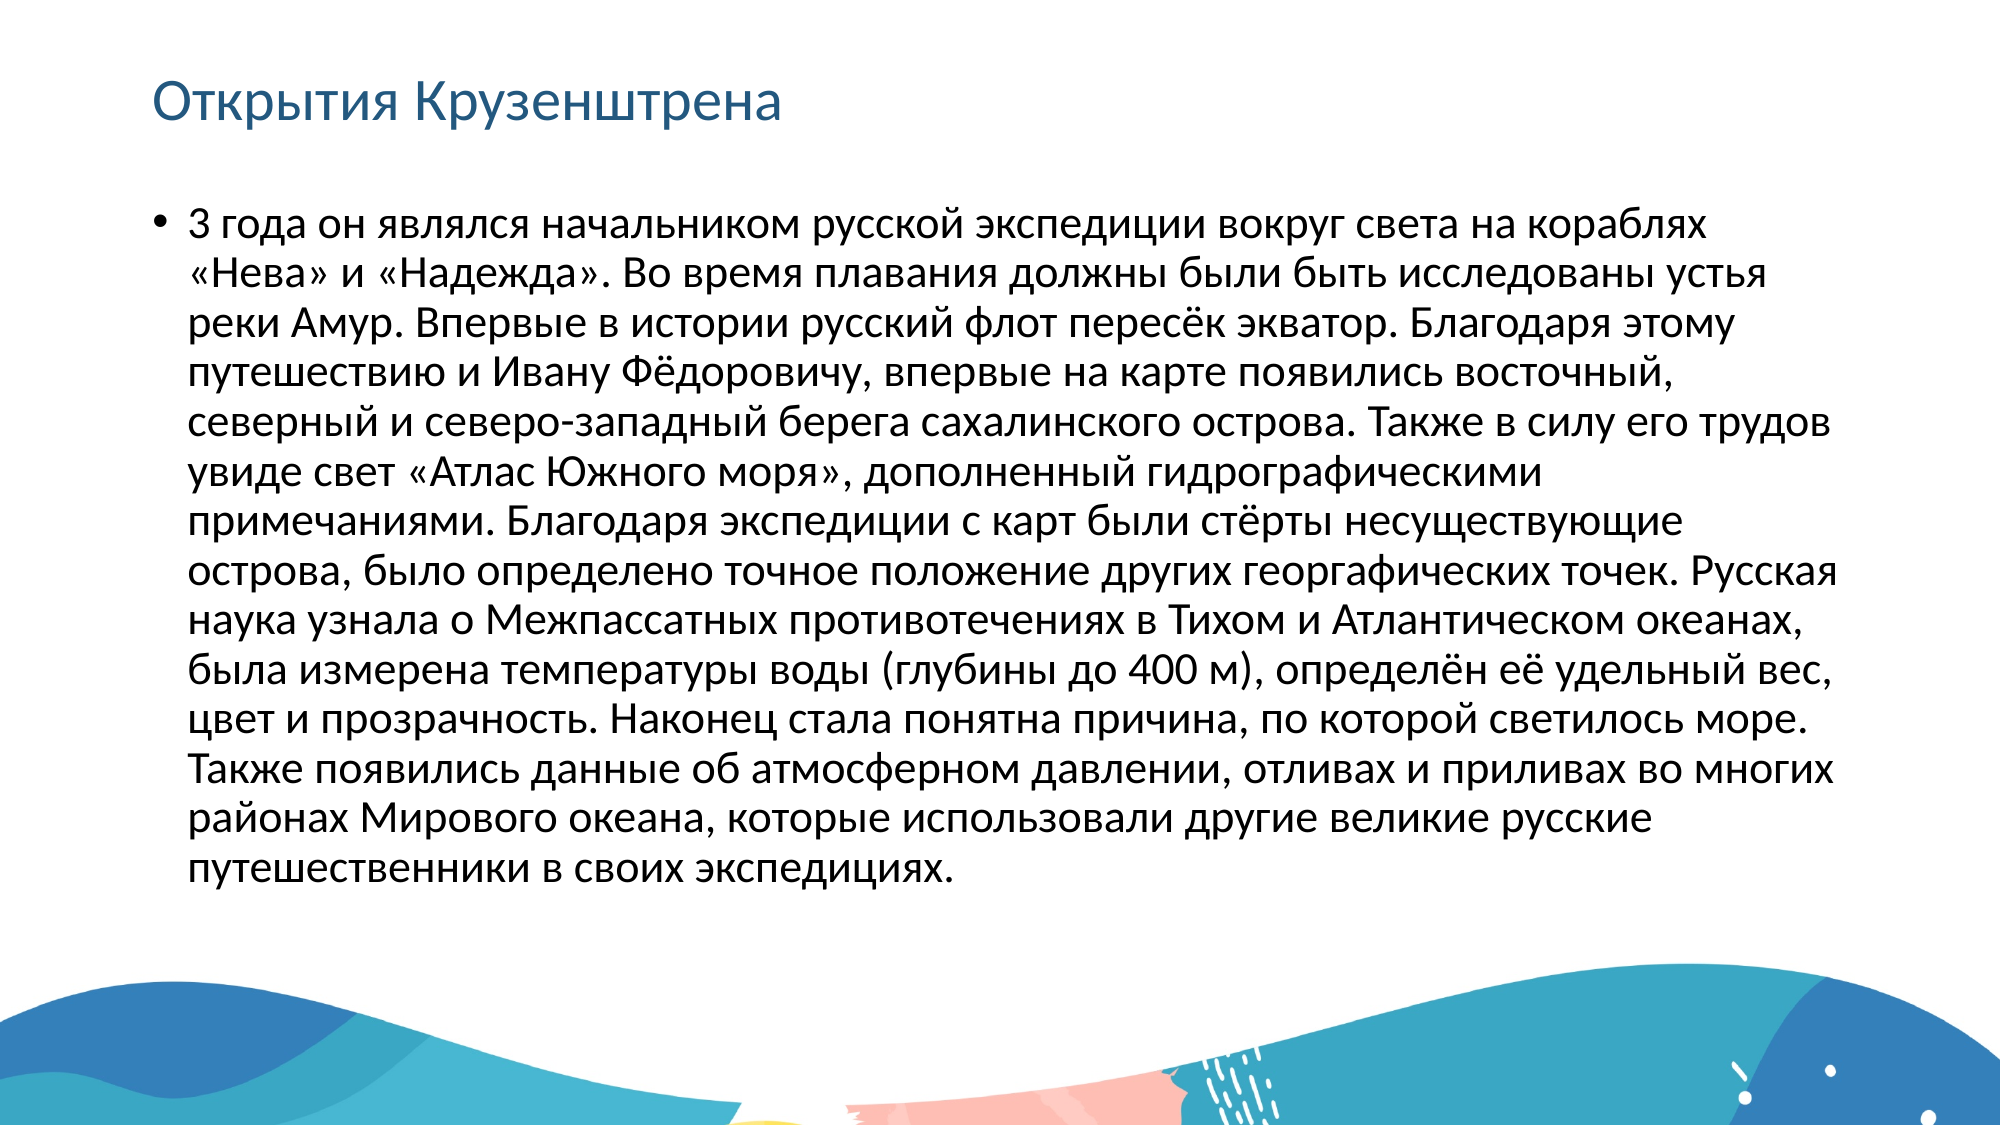

# Открытия Крузенштрена
3 года он являлся начальником русской экспедиции вокруг света на кораблях «Нева» и «Надежда». Во время плавания должны были быть исследованы устья реки Амур. Впервые в истории русский флот пересёк экватор. Благодаря этому путешествию и Ивану Фёдоровичу, впервые на карте появились восточный, северный и северо-западный берега сахалинского острова. Также в силу его трудов увиде свет «Атлас Южного моря», дополненный гидрографическими примечаниями. Благодаря экспедиции с карт были стёрты несуществующие острова, было определено точное положение других георгафических точек. Русская наука узнала о Межпассатных противотечениях в Тихом и Атлантическом океанах, была измерена температуры воды (глубины до 400 м), определён её удельный вес, цвет и прозрачность. Наконец стала понятна причина, по которой светилось море. Также появились данные об атмосферном давлении, отливах и приливах во многих районах Мирового океана, которые использовали другие великие русские путешественники в своих экспедициях.